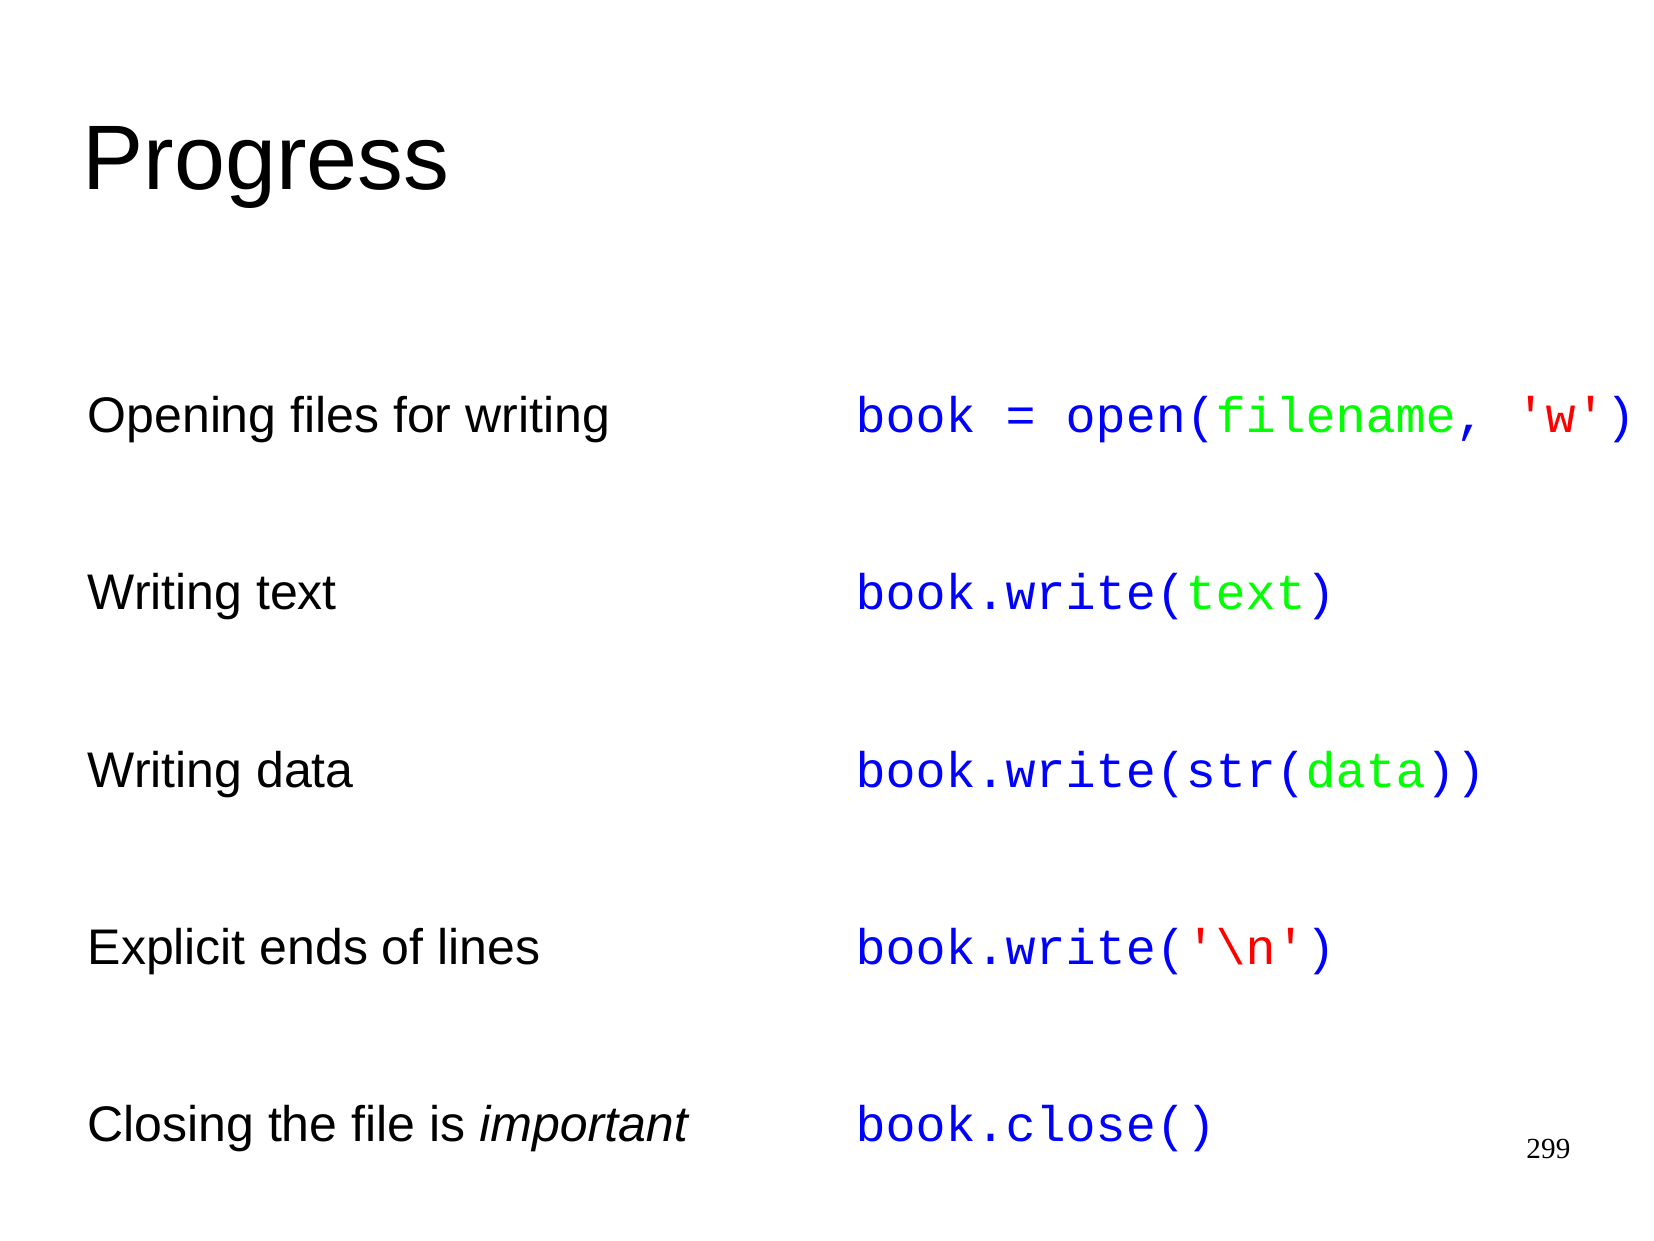

Progress
Opening files for writing
book = open(filename, 'w')
Writing text
book.write(text)
Writing data
book.write(str(data))
Explicit ends of lines
book.write('\n')
Closing the file is important
book.close()
299